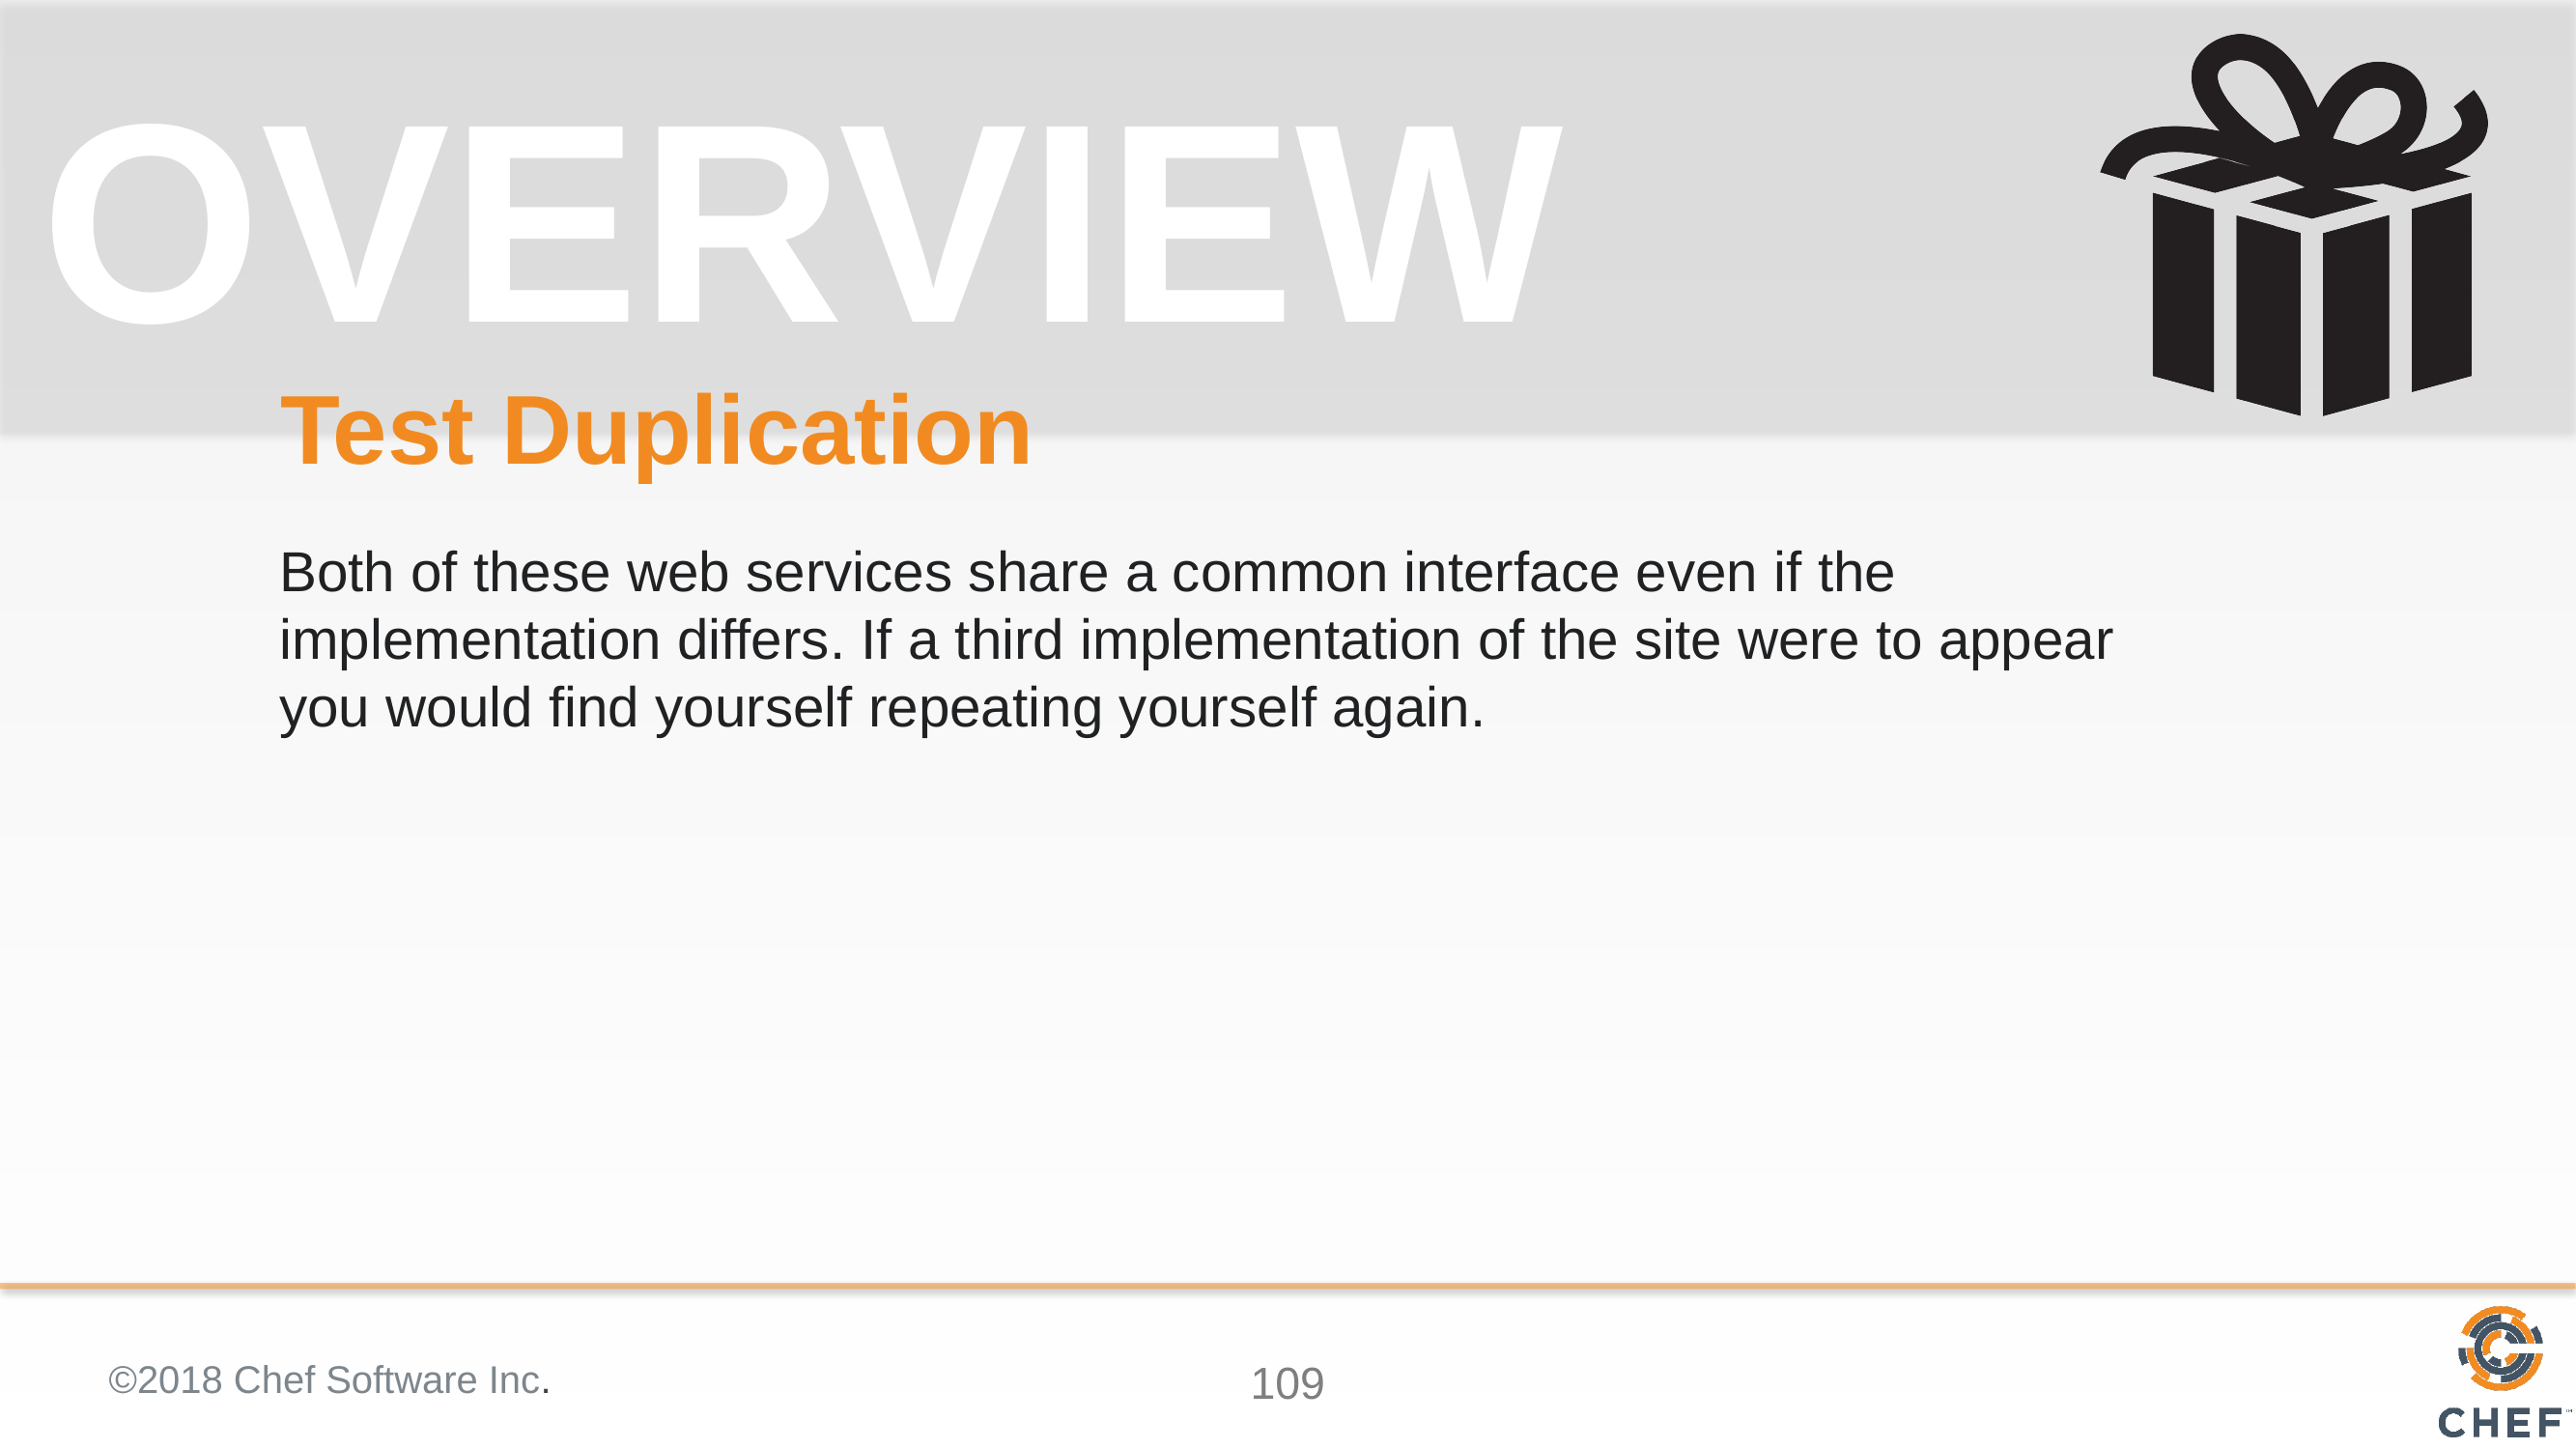

# Test Duplication
Both of these web services share a common interface even if the implementation differs. If a third implementation of the site were to appear you would find yourself repeating yourself again.